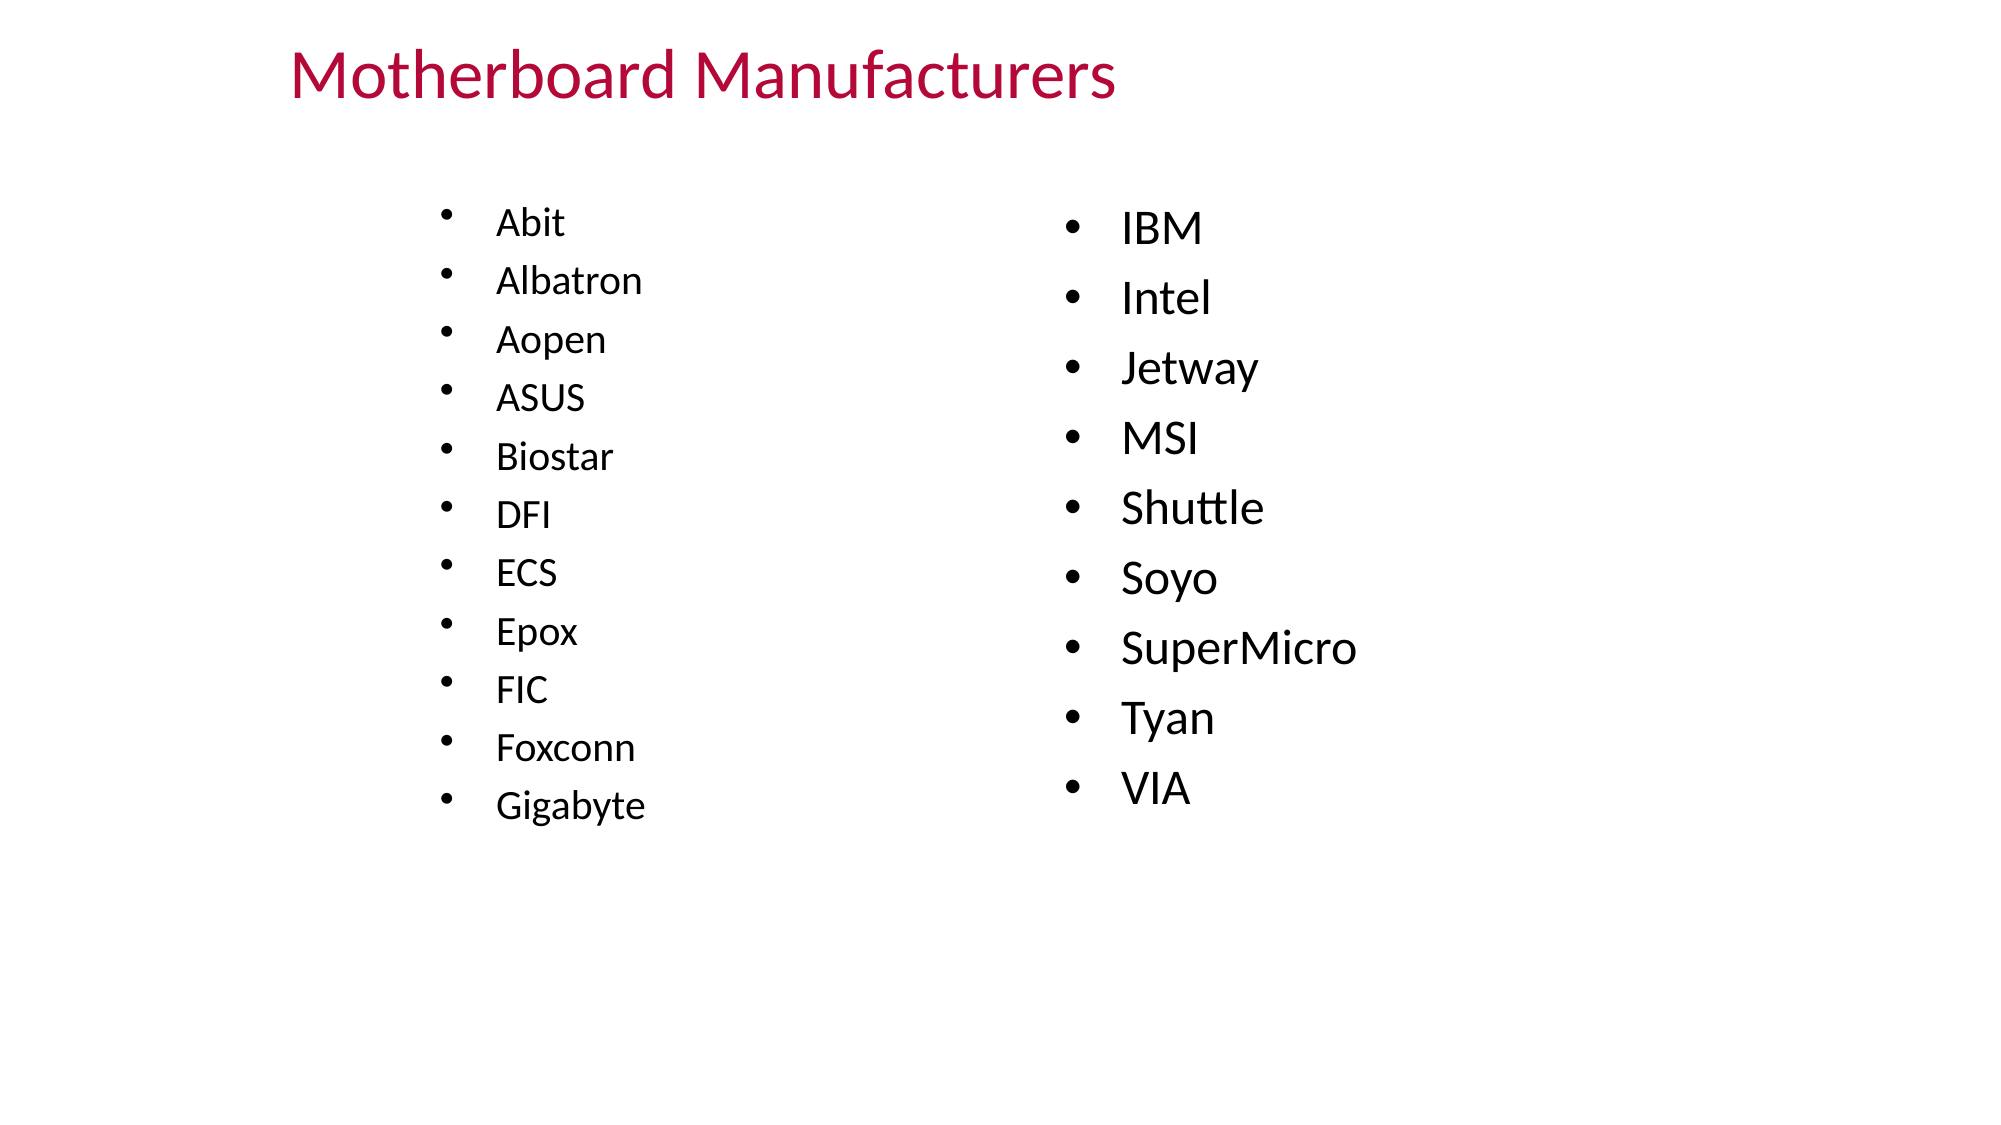

Motherboard Manufacturers
IBM
Intel
Jetway
MSI
Shuttle
Soyo
SuperMicro
Tyan
VIA
Abit
Albatron
Aopen
ASUS
Biostar
DFI
ECS
Epox
FIC
Foxconn
Gigabyte